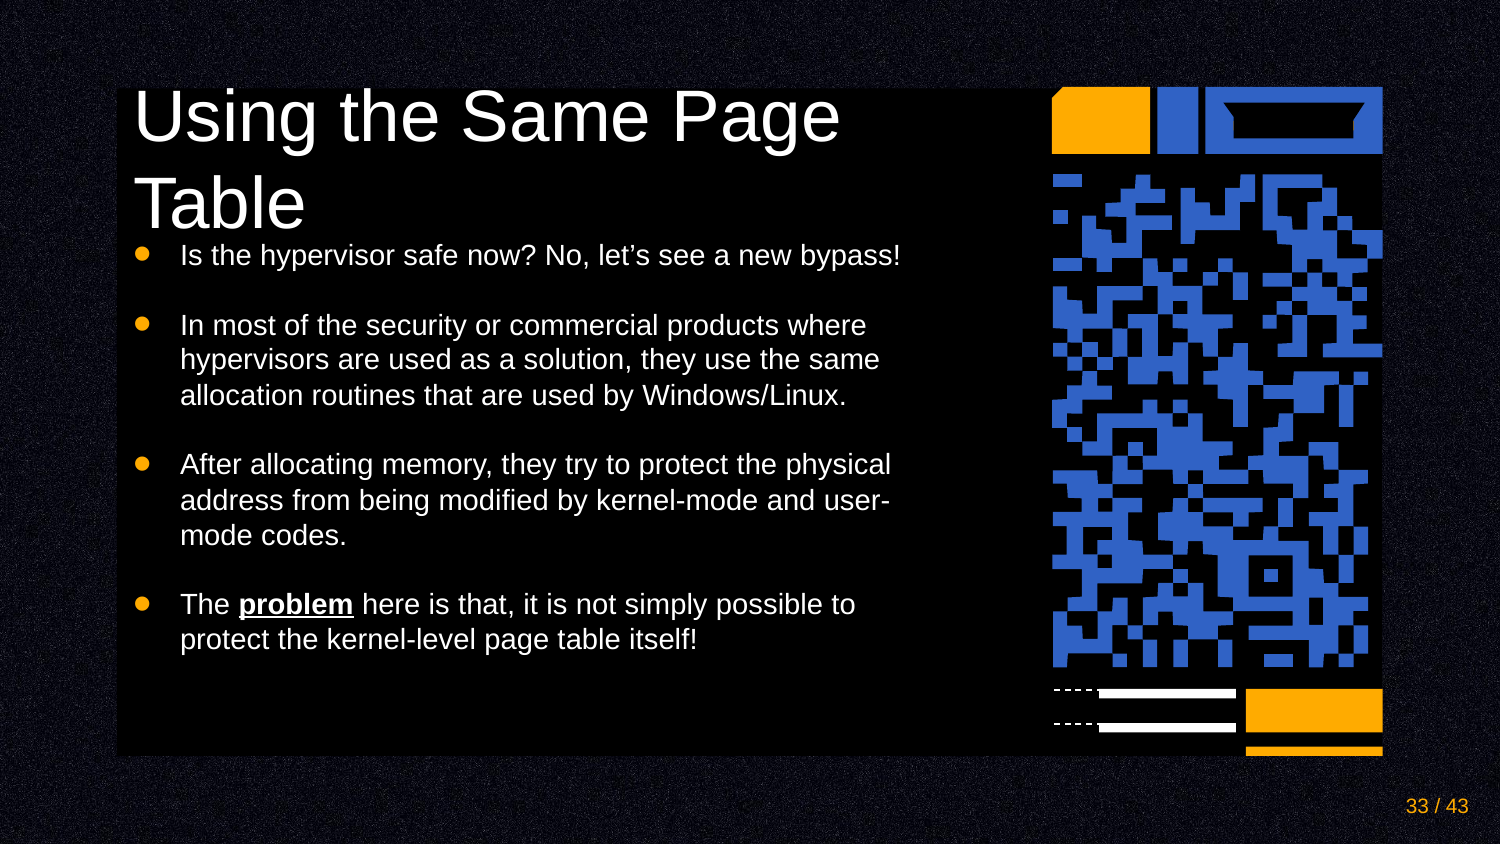

# Using the Same Page Table
Is the hypervisor safe now? No, let’s see a new bypass!

In most of the security or commercial products where hypervisors are used as a solution, they use the same allocation routines that are used by Windows/Linux.

After allocating memory, they try to protect the physical address from being modified by kernel-mode and user-mode codes.

The problem here is that, it is not simply possible to protect the kernel-level page table itself!
33 / 43